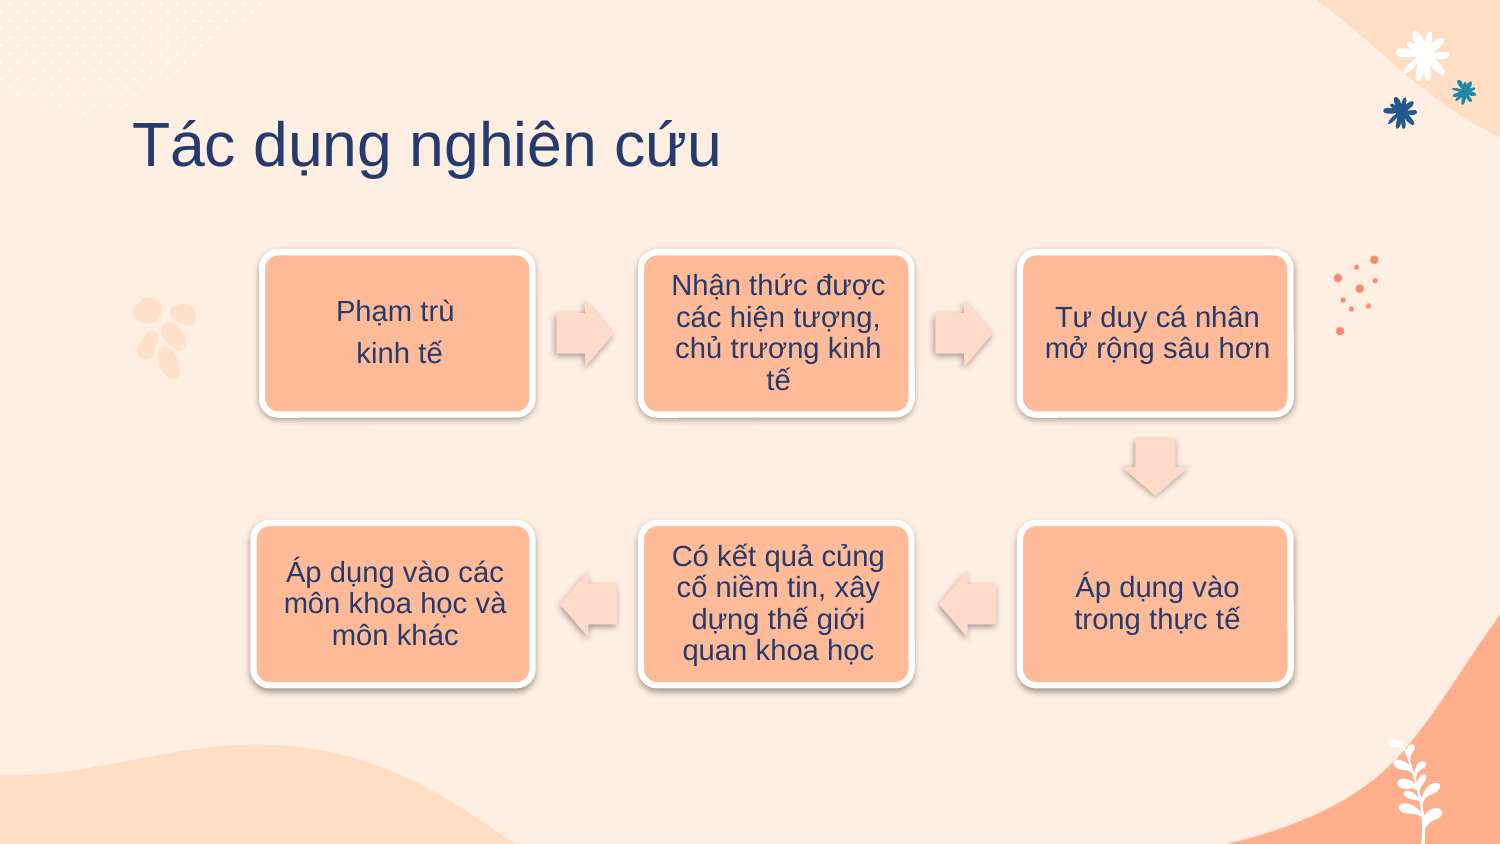

# Tác dụng nghiên cứu
Phạm trù
kinh tế

Nhận thức được các hiện tượng, chủ trương kinh tế

Tư duy cá nhân mở rộng sâu hơn

Áp dụng vào trong thực tế

Có kết quả củng cố niềm tin, xây dựng thế giới quan khoa học

Áp dụng vào các môn khoa học và môn khác